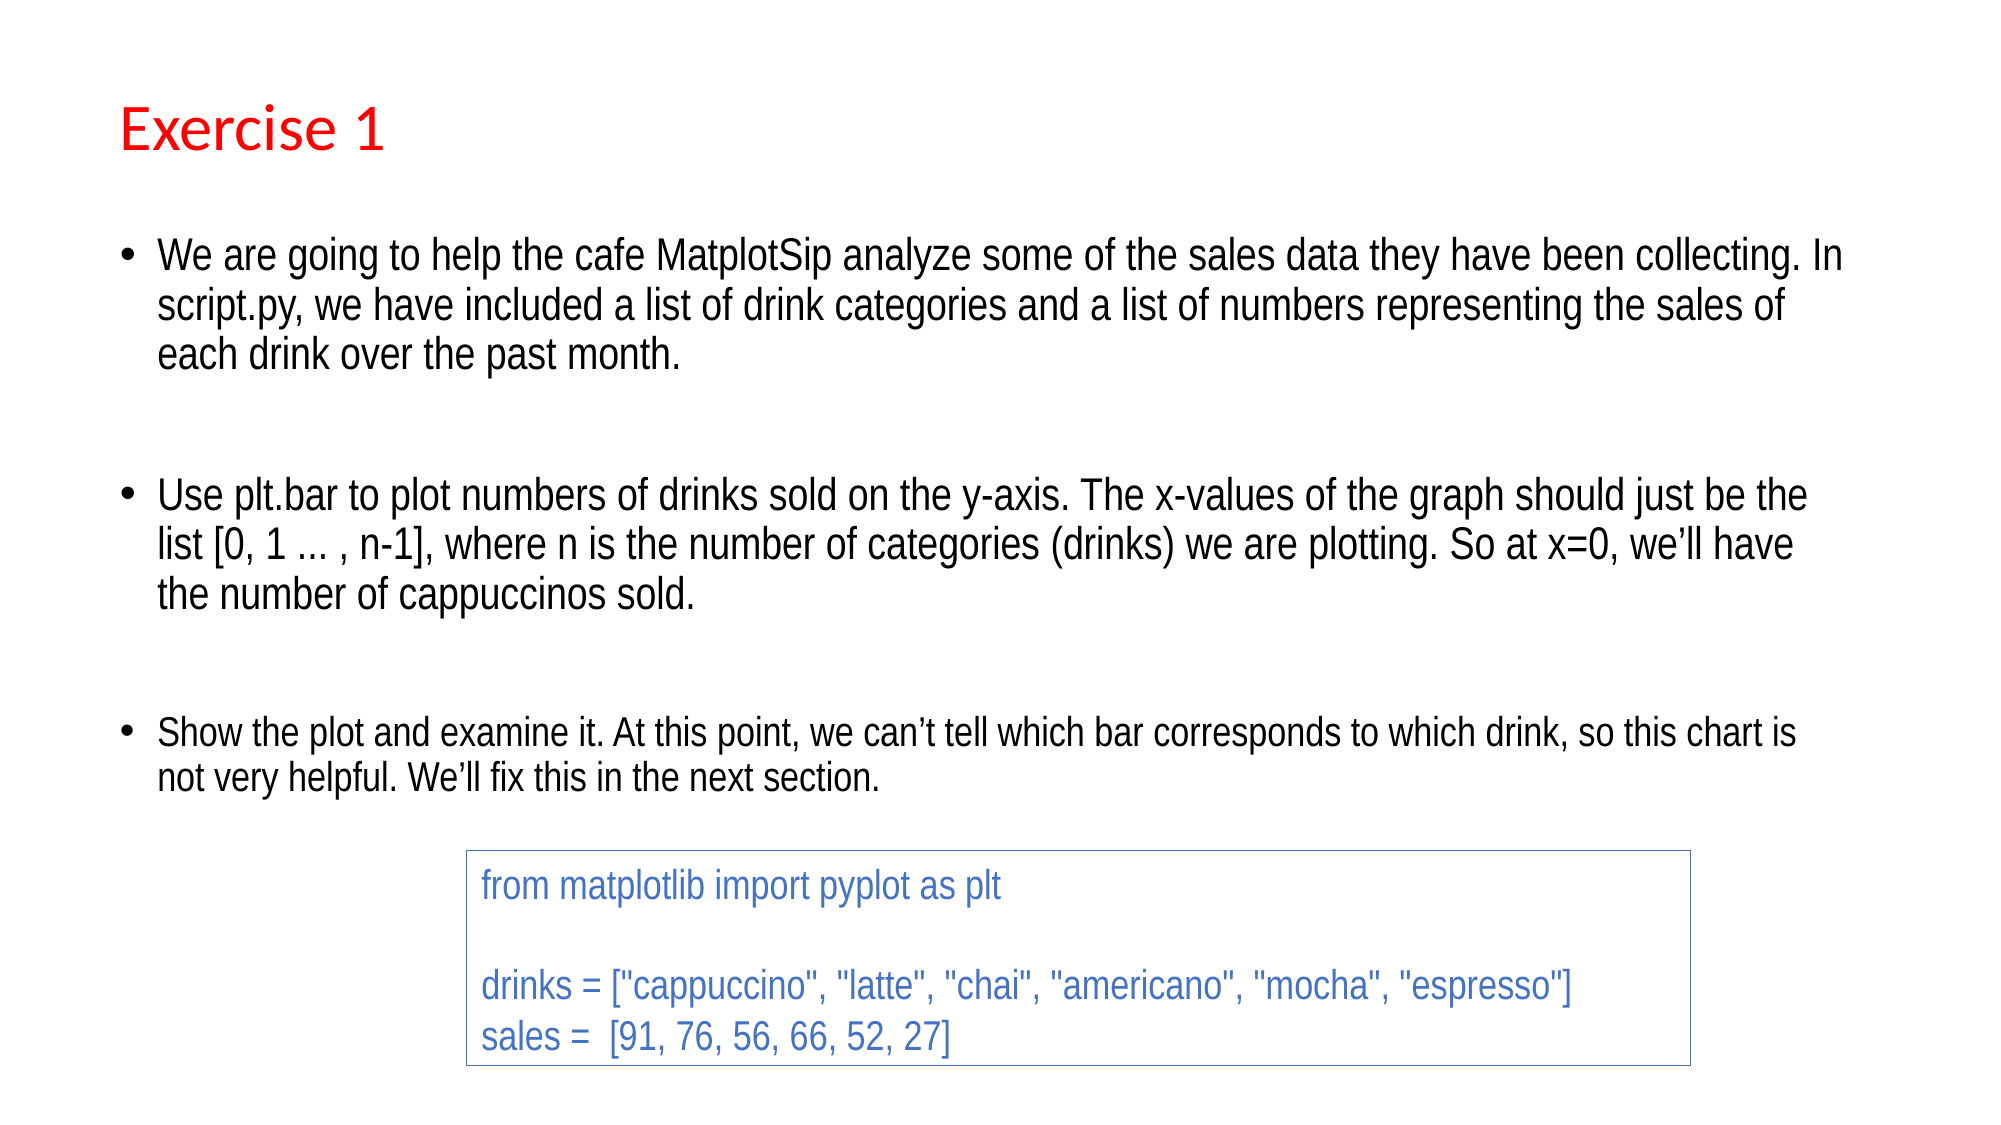

# Exercise 1
We are going to help the cafe MatplotSip analyze some of the sales data they have been collecting. In script.py, we have included a list of drink categories and a list of numbers representing the sales of each drink over the past month.

Use plt.bar to plot numbers of drinks sold on the y-axis. The x-values of the graph should just be the list [0, 1 ... , n-1], where n is the number of categories (drinks) we are plotting. So at x=0, we’ll have the number of cappuccinos sold.

Show the plot and examine it. At this point, we can’t tell which bar corresponds to which drink, so this chart is not very helpful. We’ll fix this in the next section.

from matplotlib import pyplot as plt

drinks = ["cappuccino", "latte", "chai", "americano", "mocha", "espresso"]
sales =  [91, 76, 56, 66, 52, 27]